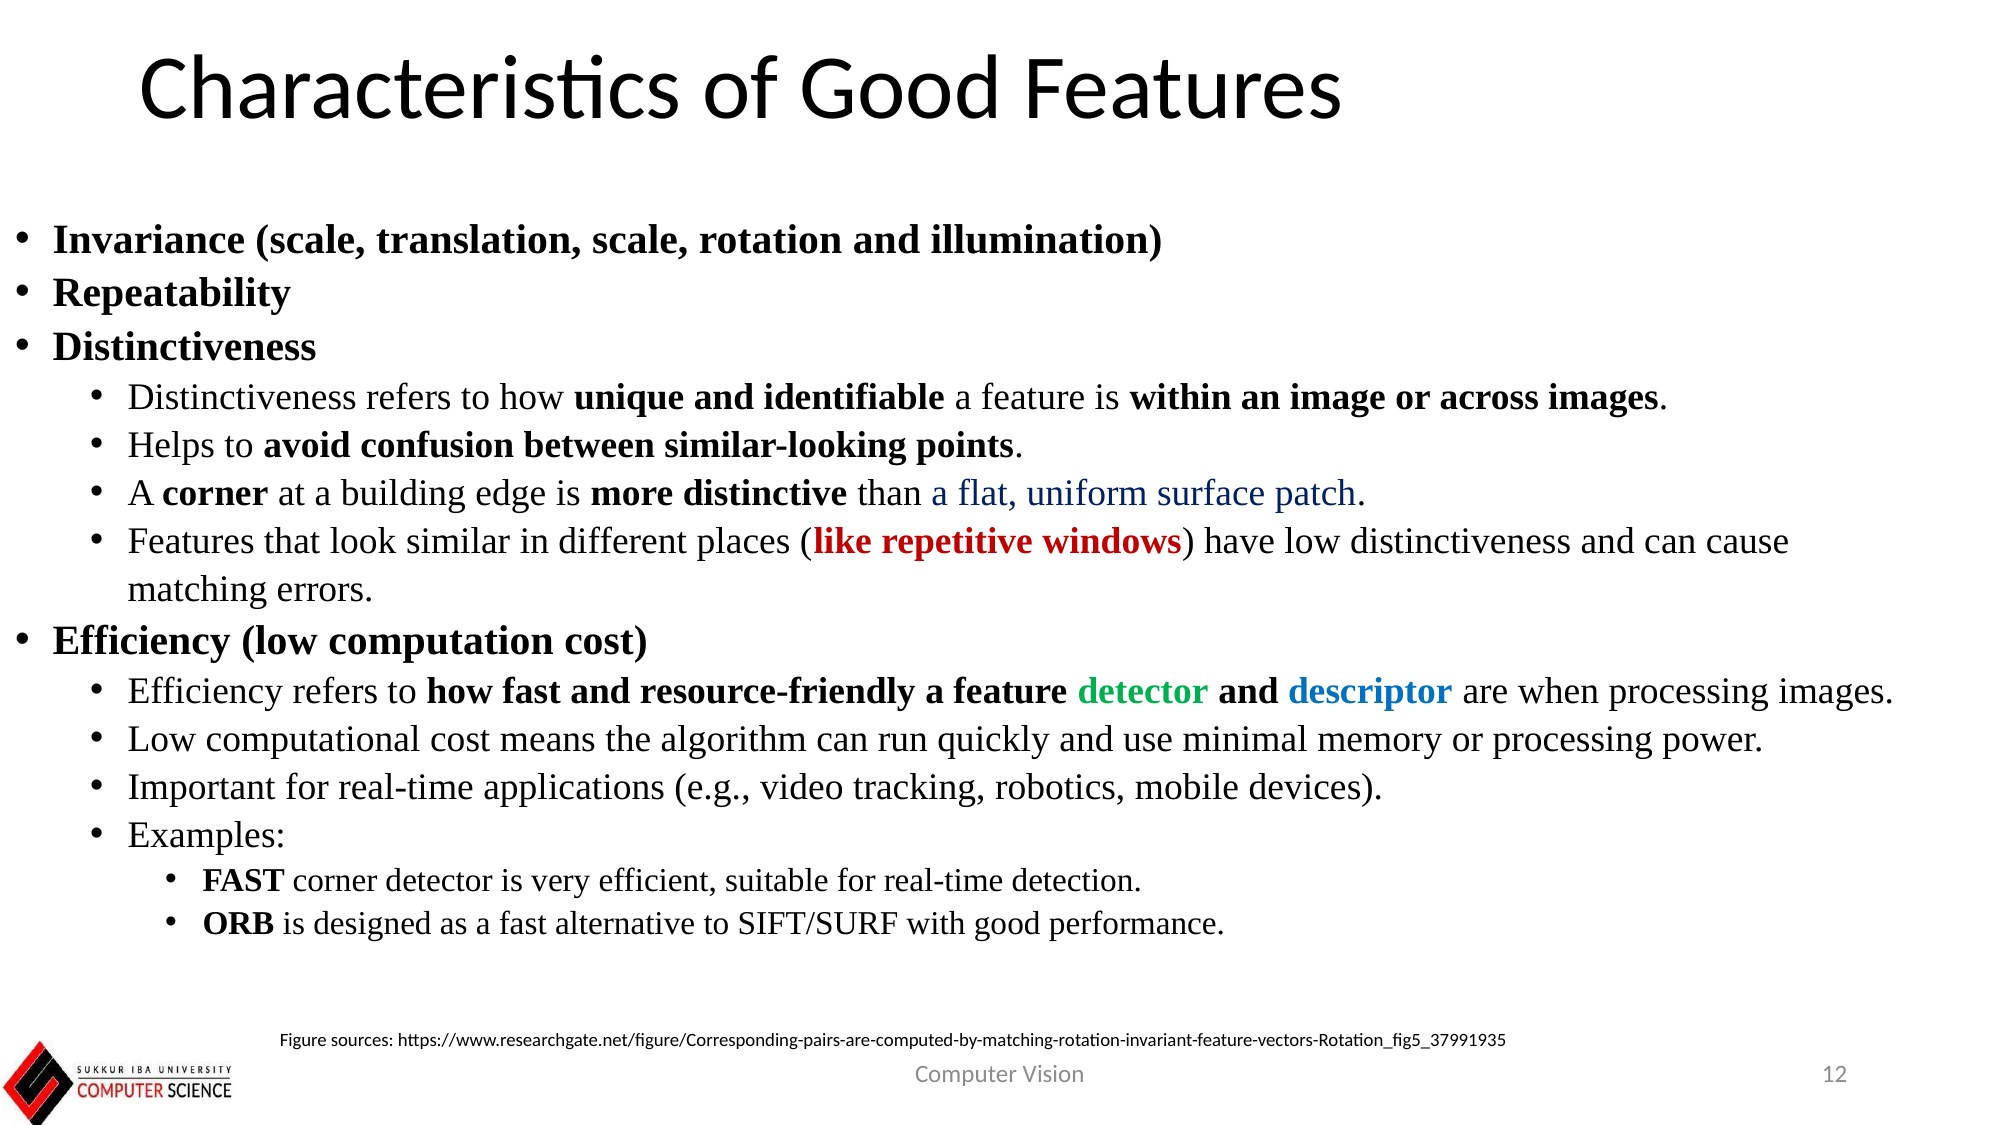

# Characteristics of Good Features
Invariance (scale, translation, scale, rotation and illumination)
Repeatability
Distinctiveness
Distinctiveness refers to how unique and identifiable a feature is within an image or across images.
Helps to avoid confusion between similar-looking points.
A corner at a building edge is more distinctive than a flat, uniform surface patch.
Features that look similar in different places (like repetitive windows) have low distinctiveness and can cause matching errors.
Efficiency (low computation cost)
Efficiency refers to how fast and resource-friendly a feature detector and descriptor are when processing images.
Low computational cost means the algorithm can run quickly and use minimal memory or processing power.
Important for real-time applications (e.g., video tracking, robotics, mobile devices).
Examples:
FAST corner detector is very efficient, suitable for real-time detection.
ORB is designed as a fast alternative to SIFT/SURF with good performance.
Figure sources: https://www.researchgate.net/figure/Corresponding-pairs-are-computed-by-matching-rotation-invariant-feature-vectors-Rotation_fig5_37991935
Computer Vision
12